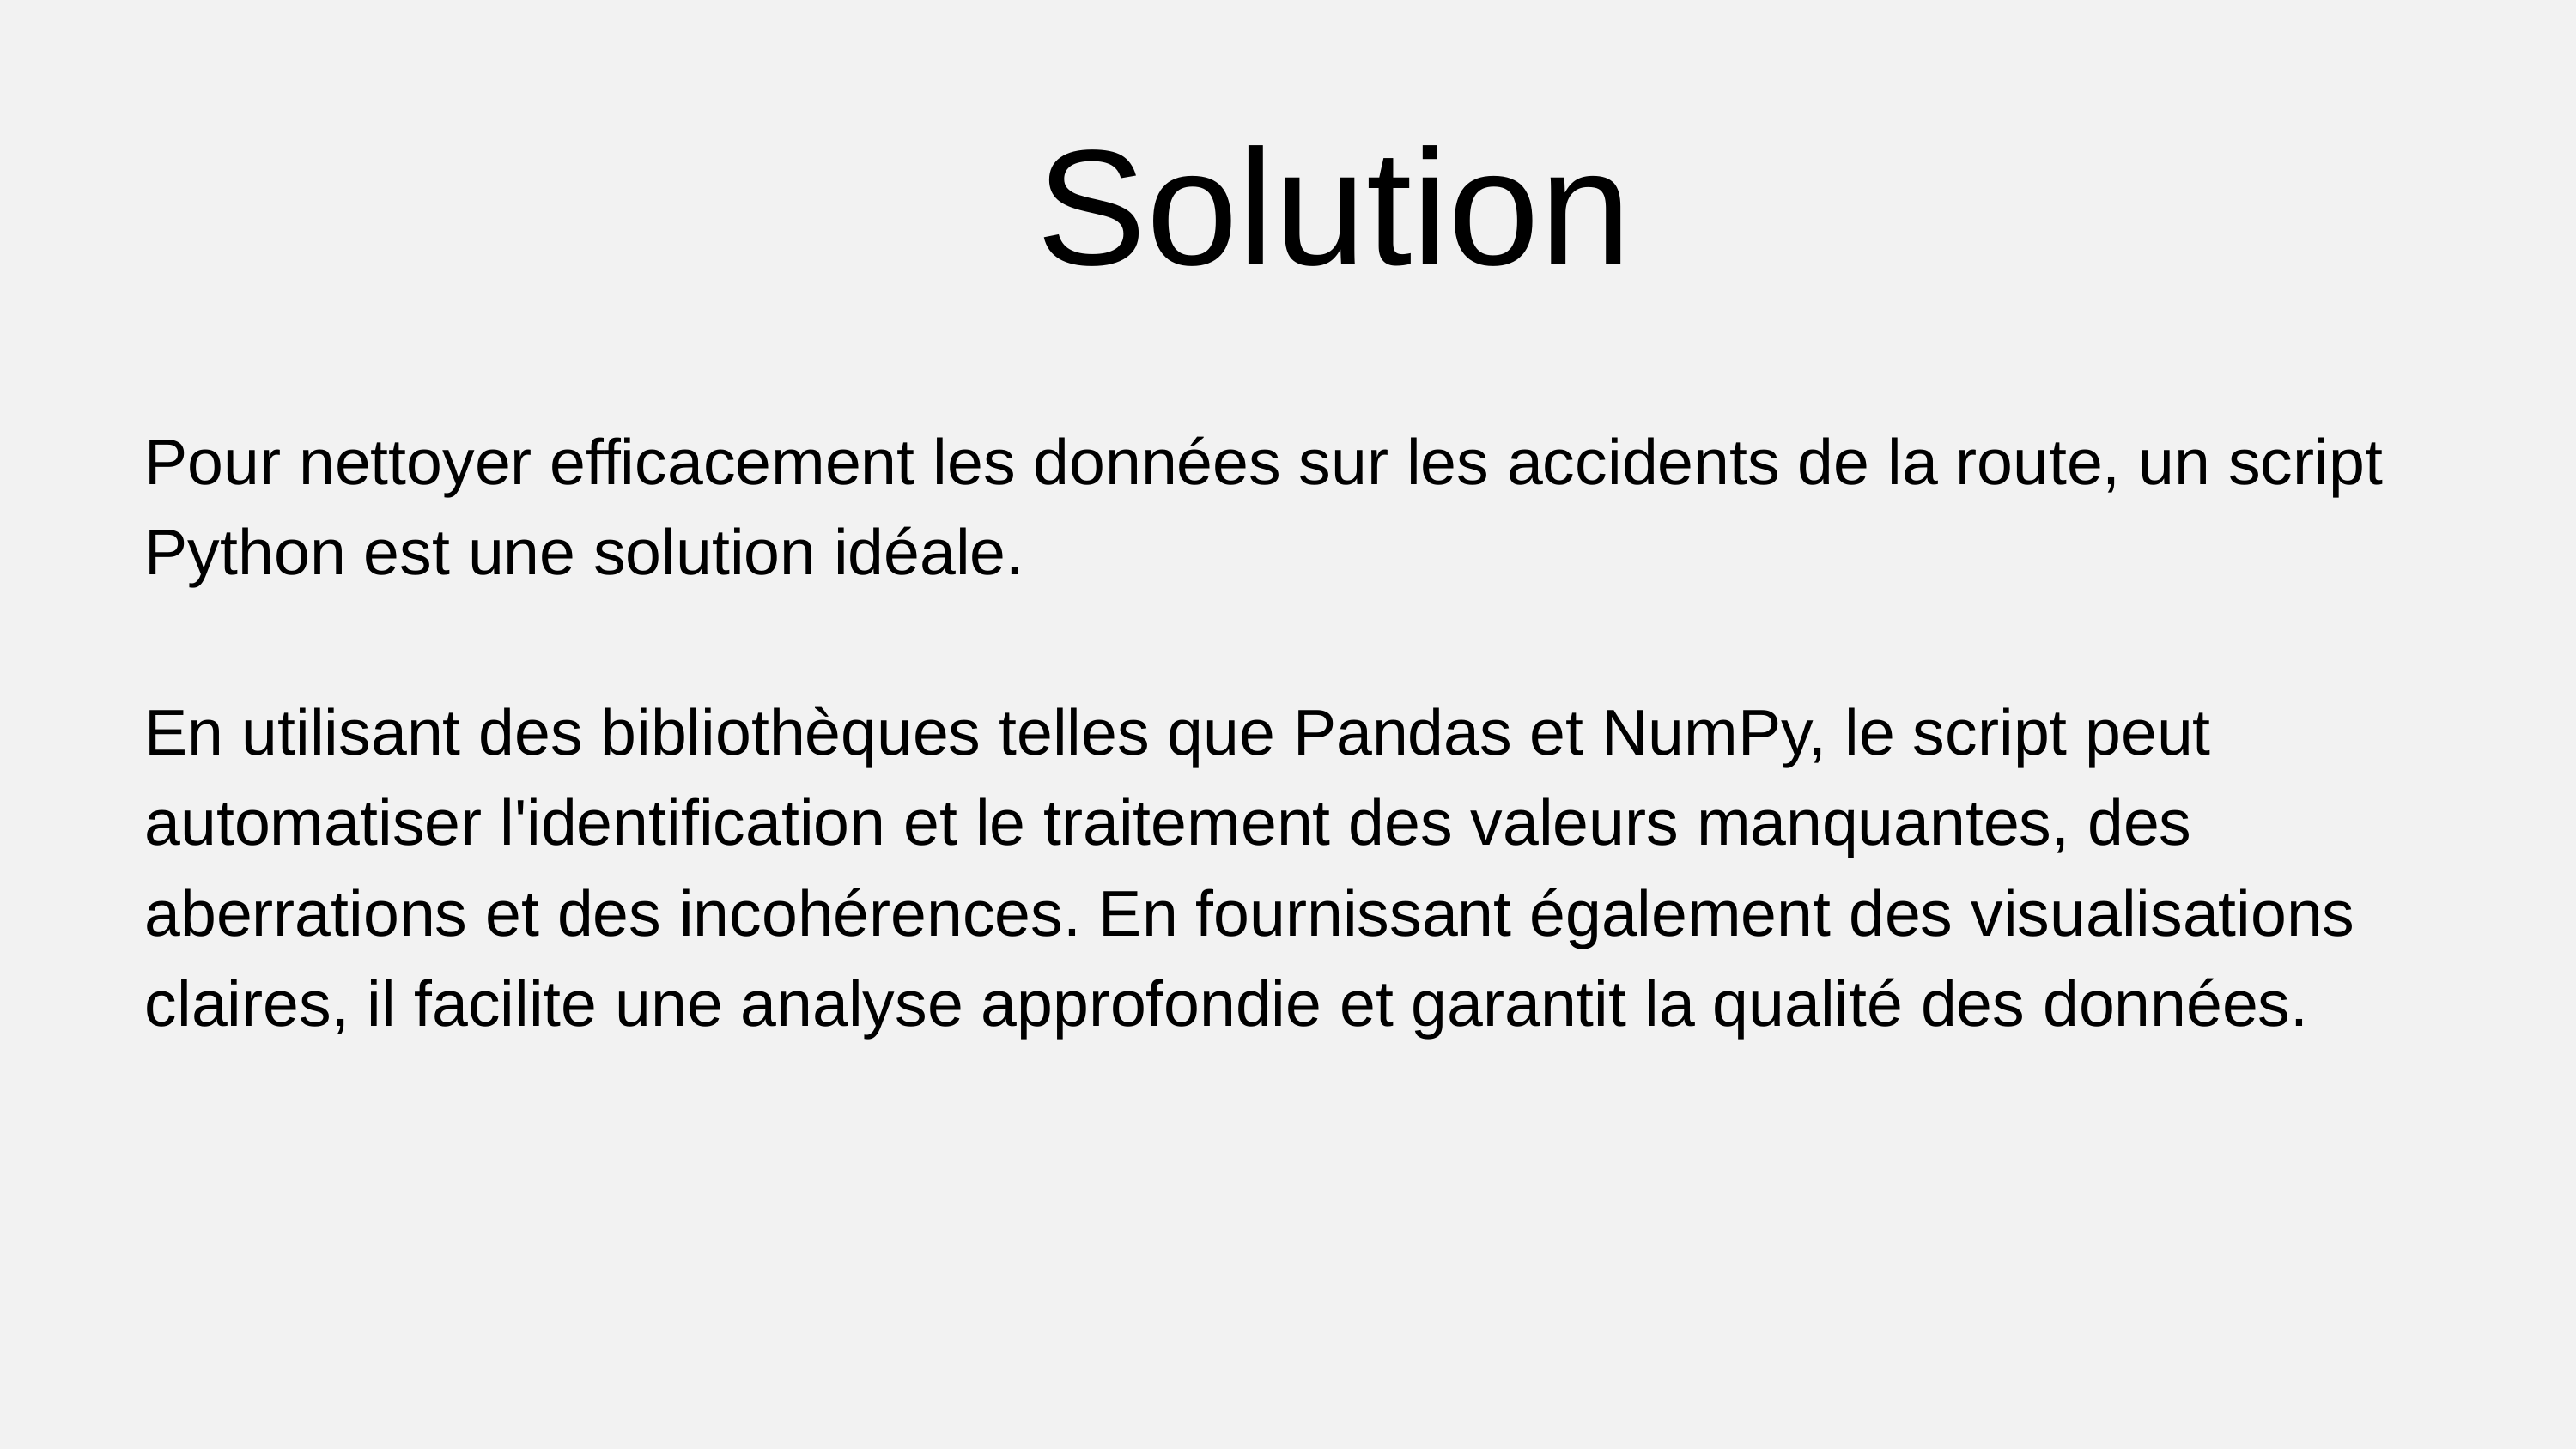

Solution
Pour nettoyer efficacement les données sur les accidents de la route, un script Python est une solution idéale.

En utilisant des bibliothèques telles que Pandas et NumPy, le script peut automatiser l'identification et le traitement des valeurs manquantes, des aberrations et des incohérences. En fournissant également des visualisations claires, il facilite une analyse approfondie et garantit la qualité des données.